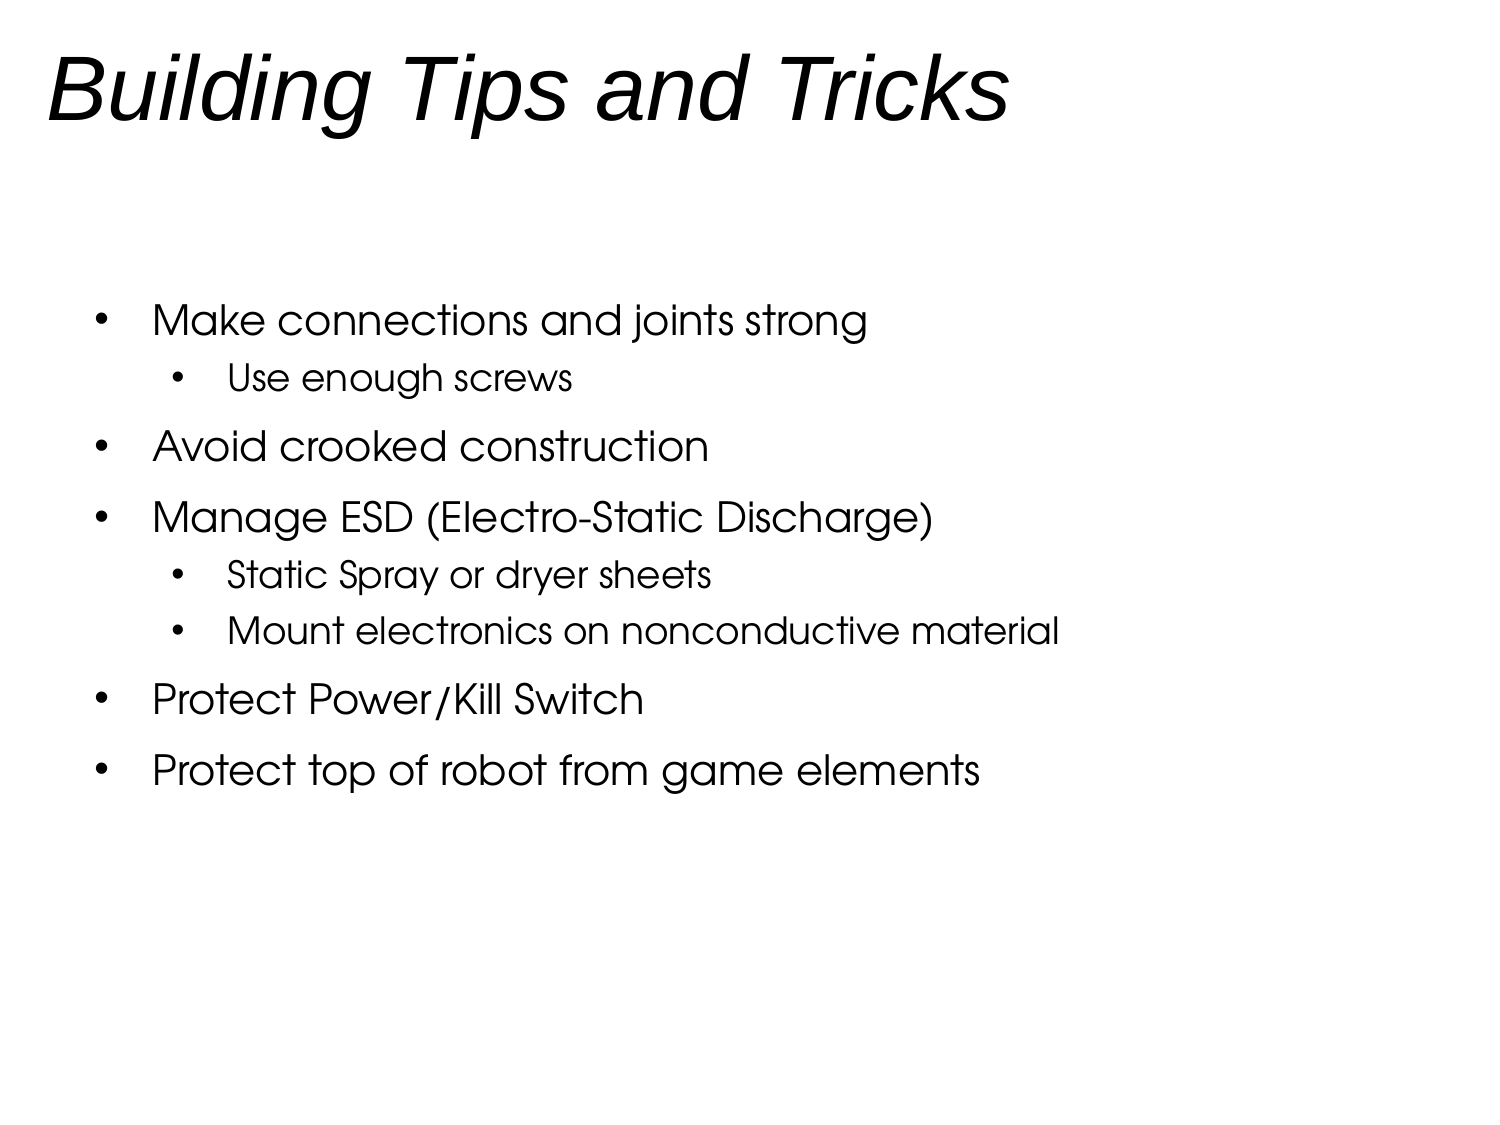

# Building Tips and Tricks
Make connections and joints strong
Use enough screws
Avoid crooked construction
Manage ESD (Electro-Static Discharge)
Static Spray or dryer sheets
Mount electronics on nonconductive material
Protect Power/Kill Switch
Protect top of robot from game elements